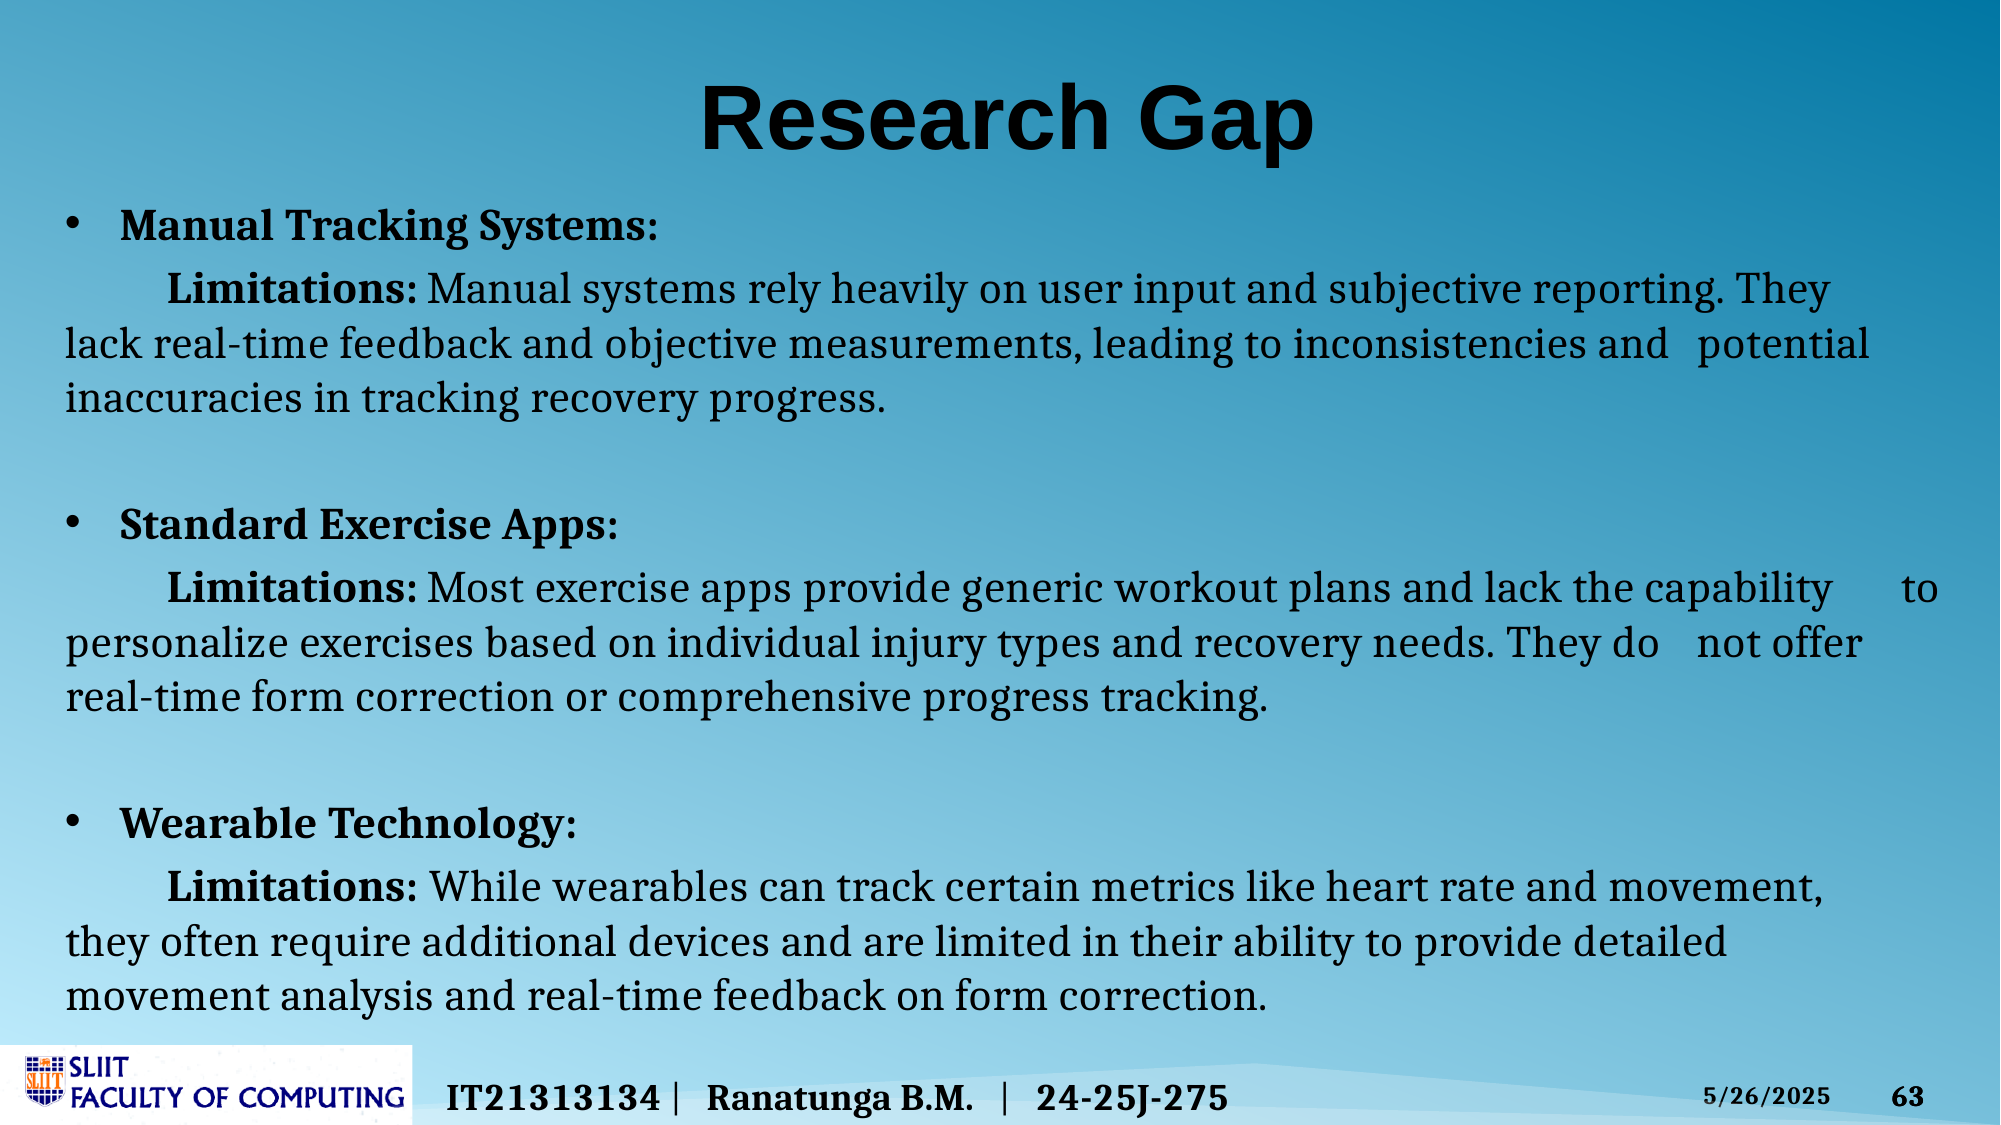

Research Gap
Manual Tracking Systems:
	Limitations: Manual systems rely heavily on user input and subjective reporting. They 	lack real-time feedback and objective measurements, leading to inconsistencies and 	potential inaccuracies in tracking recovery progress.

Standard Exercise Apps:
	Limitations: Most exercise apps provide generic workout plans and lack the capability 	to personalize exercises based on individual injury types and recovery needs. They do 	not offer real-time form correction or comprehensive progress tracking.

Wearable Technology:
	Limitations: While wearables can track certain metrics like heart rate and movement, 	they often require additional devices and are limited in their ability to provide detailed 	movement analysis and real-time feedback on form correction.

IT21313134 |   Ranatunga B.M.   |   24-25J-275